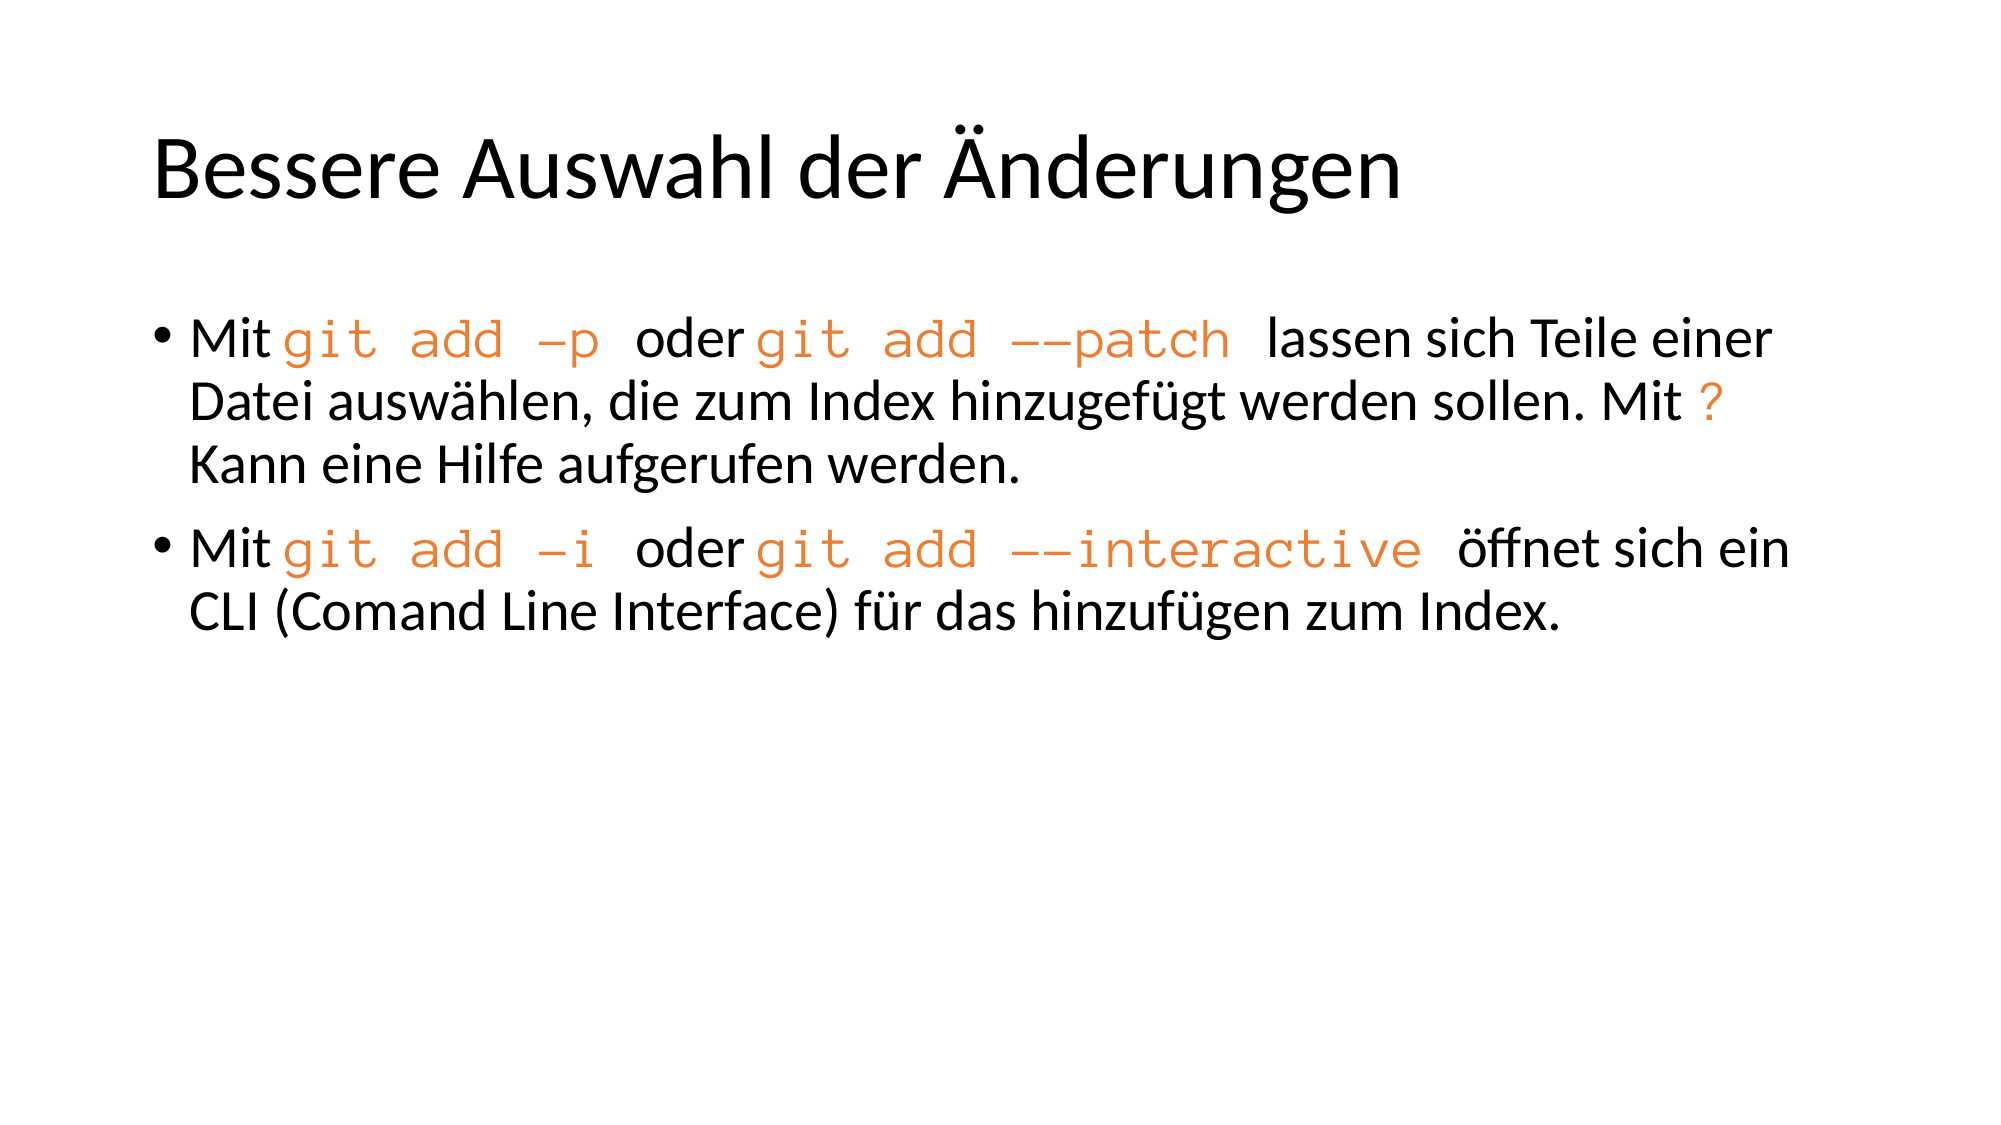

# Bessere Auswahl der Änderungen
Mit git add -p oder git add --patch lassen sich Teile einer Datei auswählen, die zum Index hinzugefügt werden sollen. Mit ? Kann eine Hilfe aufgerufen werden.
Mit git add -i oder git add --interactive öffnet sich ein CLI (Comand Line Interface) für das hinzufügen zum Index.